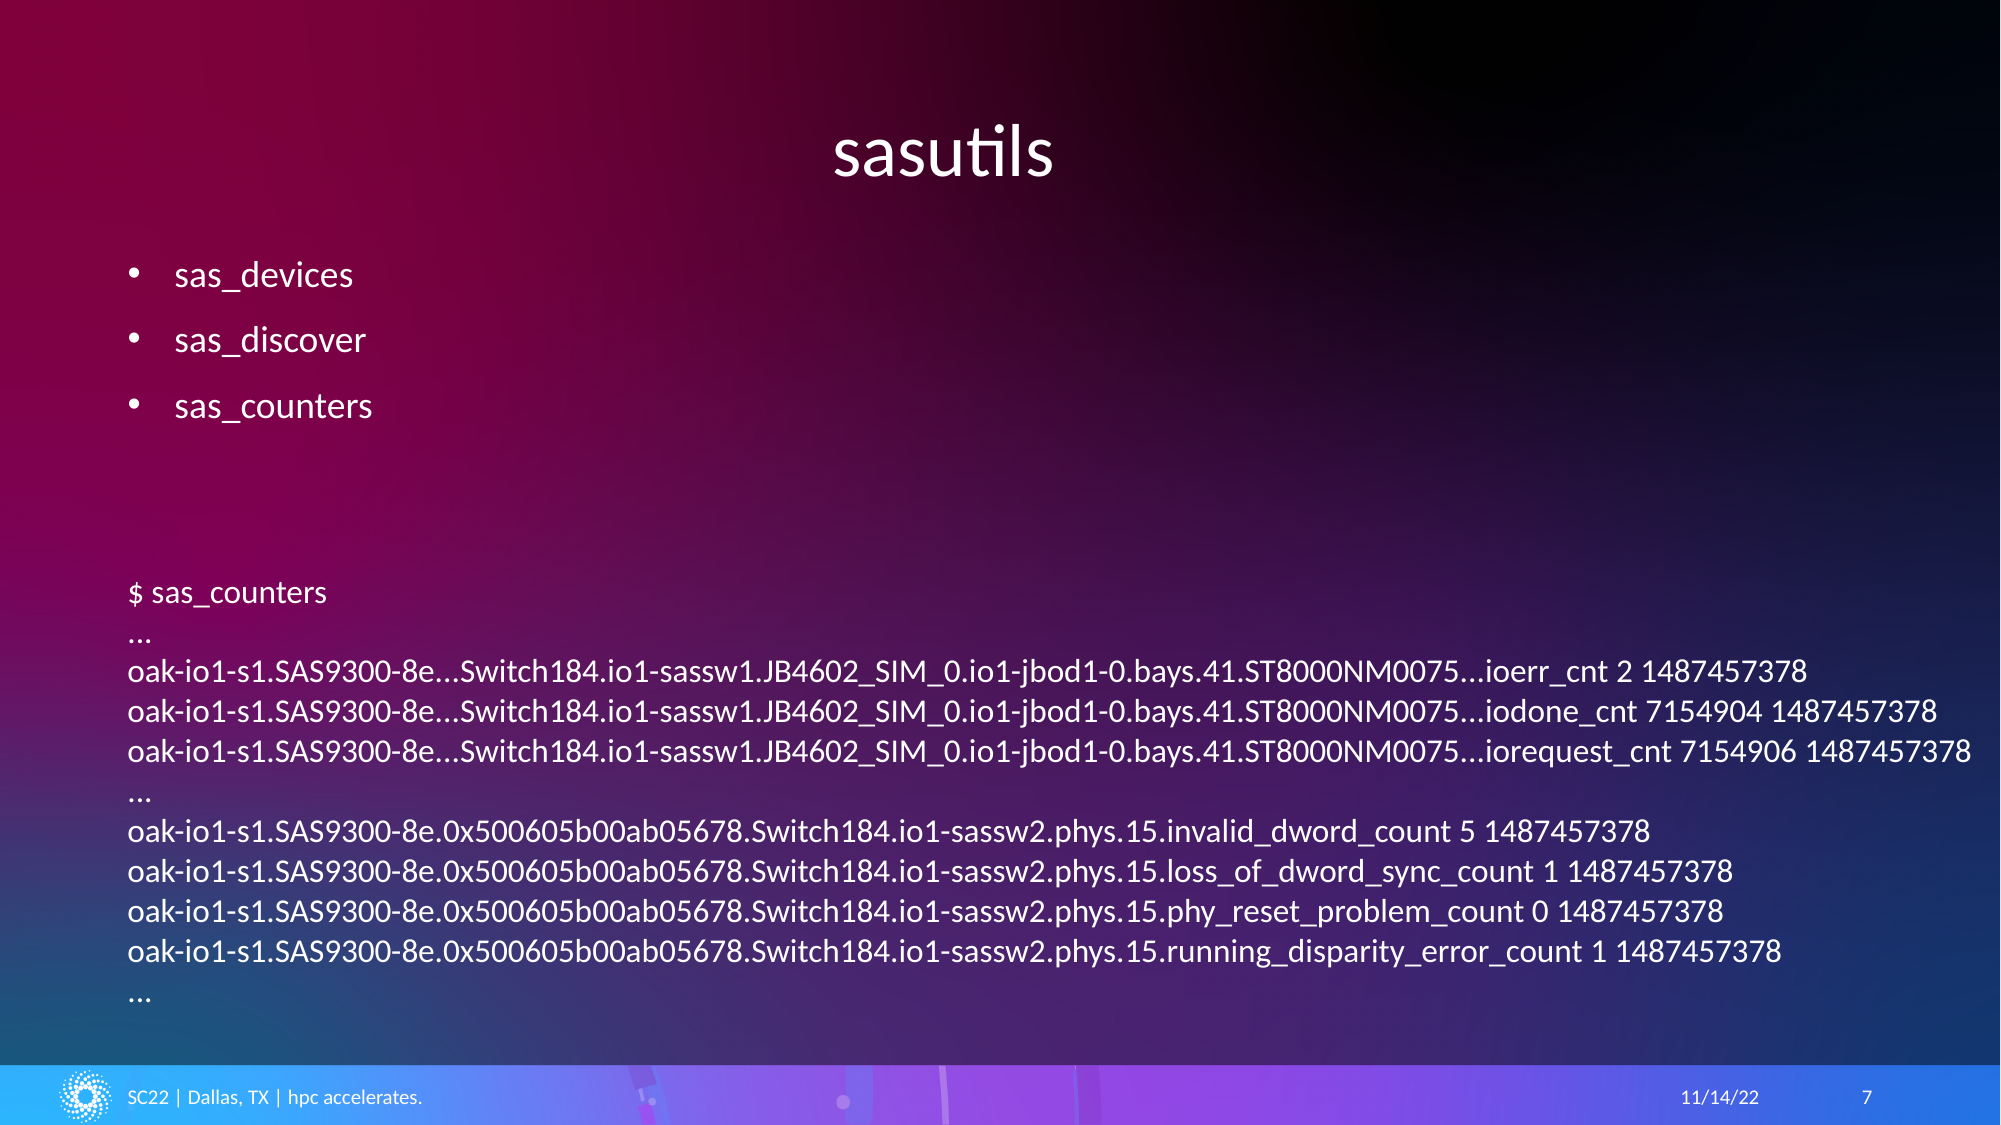

# sasutils
sas_devices
sas_discover
sas_counters
$ sas_counters
...
oak-io1-s1.SAS9300-8e...Switch184.io1-sassw1.JB4602_SIM_0.io1-jbod1-0.bays.41.ST8000NM0075...ioerr_cnt 2 1487457378
oak-io1-s1.SAS9300-8e...Switch184.io1-sassw1.JB4602_SIM_0.io1-jbod1-0.bays.41.ST8000NM0075...iodone_cnt 7154904 1487457378
oak-io1-s1.SAS9300-8e...Switch184.io1-sassw1.JB4602_SIM_0.io1-jbod1-0.bays.41.ST8000NM0075...iorequest_cnt 7154906 1487457378
...
oak-io1-s1.SAS9300-8e.0x500605b00ab05678.Switch184.io1-sassw2.phys.15.invalid_dword_count 5 1487457378
oak-io1-s1.SAS9300-8e.0x500605b00ab05678.Switch184.io1-sassw2.phys.15.loss_of_dword_sync_count 1 1487457378
oak-io1-s1.SAS9300-8e.0x500605b00ab05678.Switch184.io1-sassw2.phys.15.phy_reset_problem_count 0 1487457378
oak-io1-s1.SAS9300-8e.0x500605b00ab05678.Switch184.io1-sassw2.phys.15.running_disparity_error_count 1 1487457378
...
SC22 | Dallas, TX | hpc accelerates.
11/14/22
7